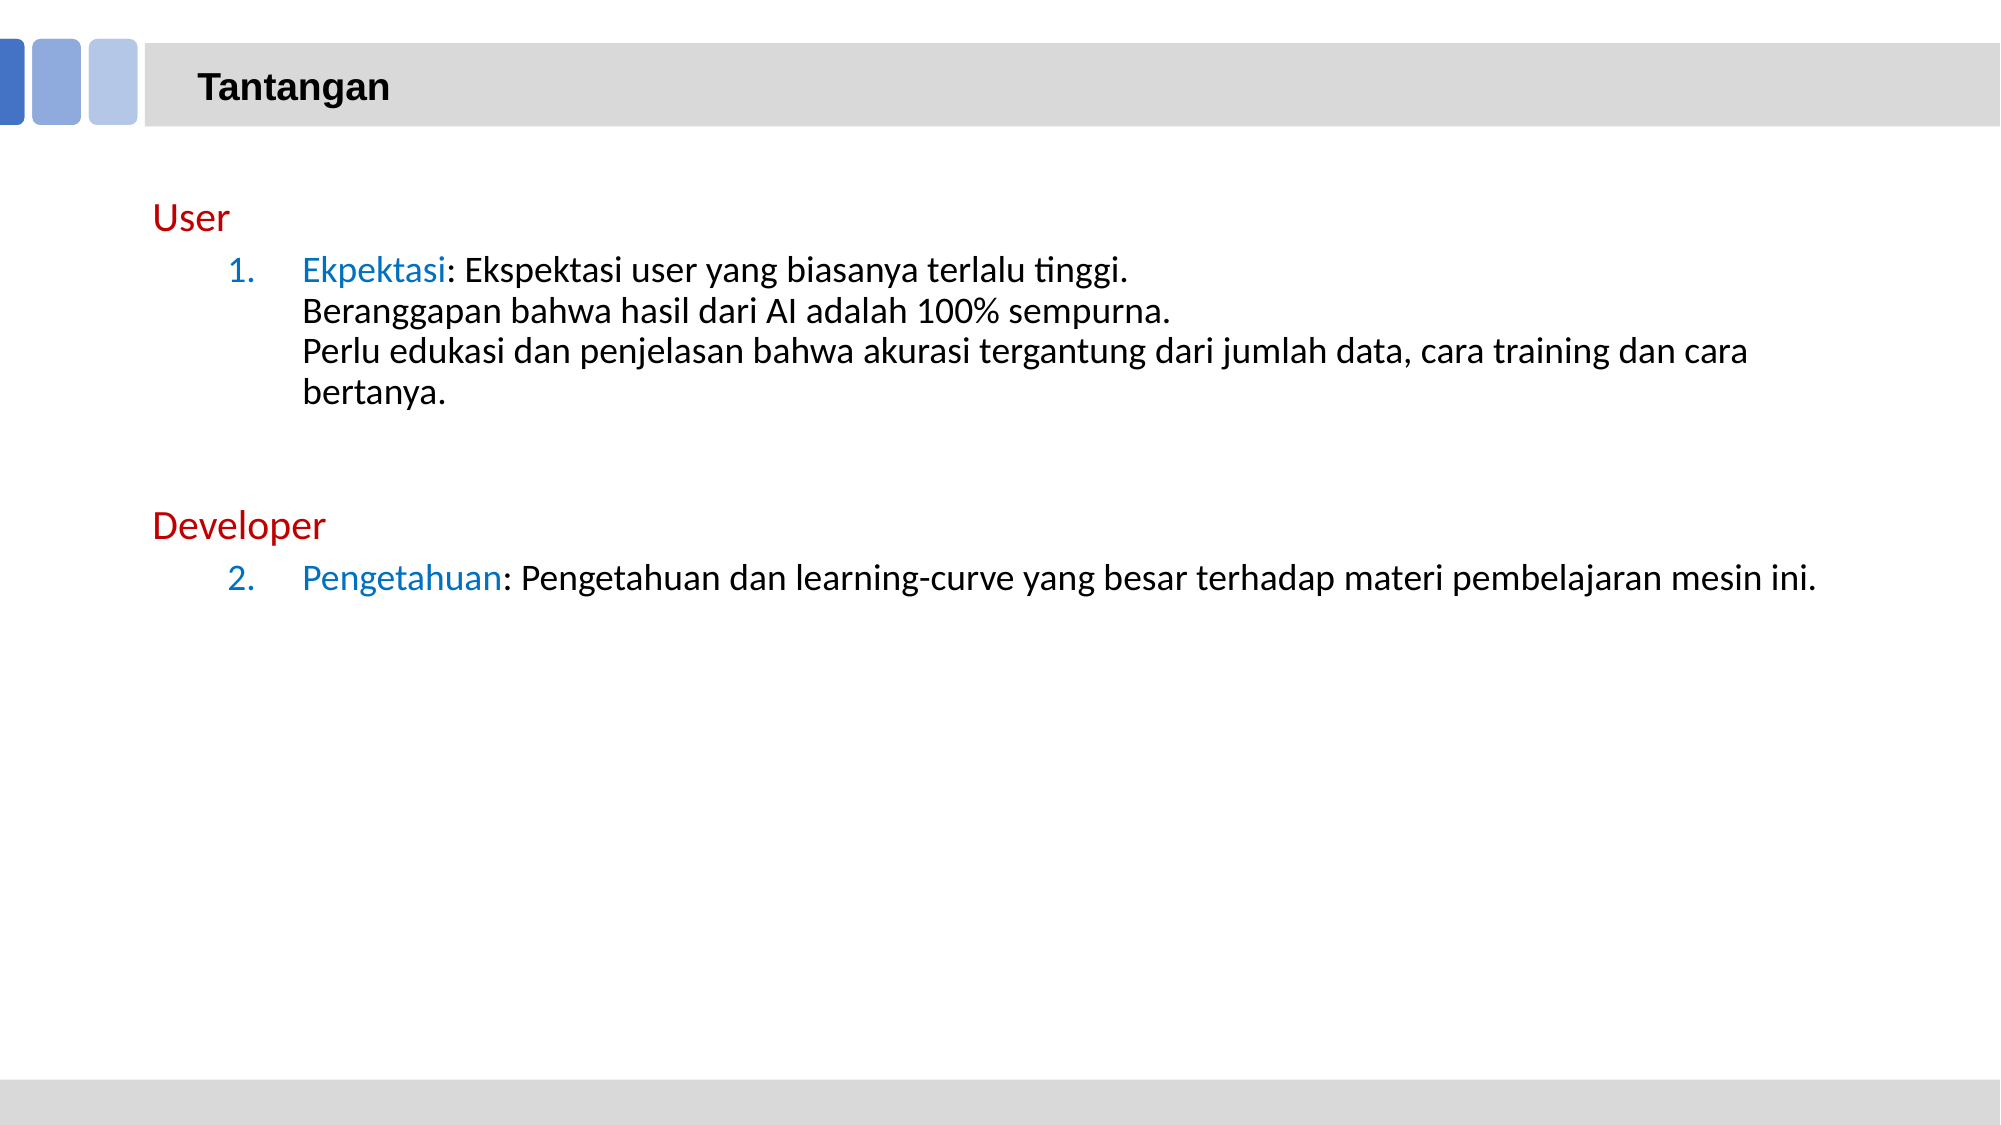

Tantangan
User
Ekpektasi: Ekspektasi user yang biasanya terlalu tinggi.
Beranggapan bahwa hasil dari AI adalah 100% sempurna.
Perlu edukasi dan penjelasan bahwa akurasi tergantung dari jumlah data, cara training dan cara bertanya.

Developer
Pengetahuan: Pengetahuan dan learning-curve yang besar terhadap materi pembelajaran mesin ini.

12